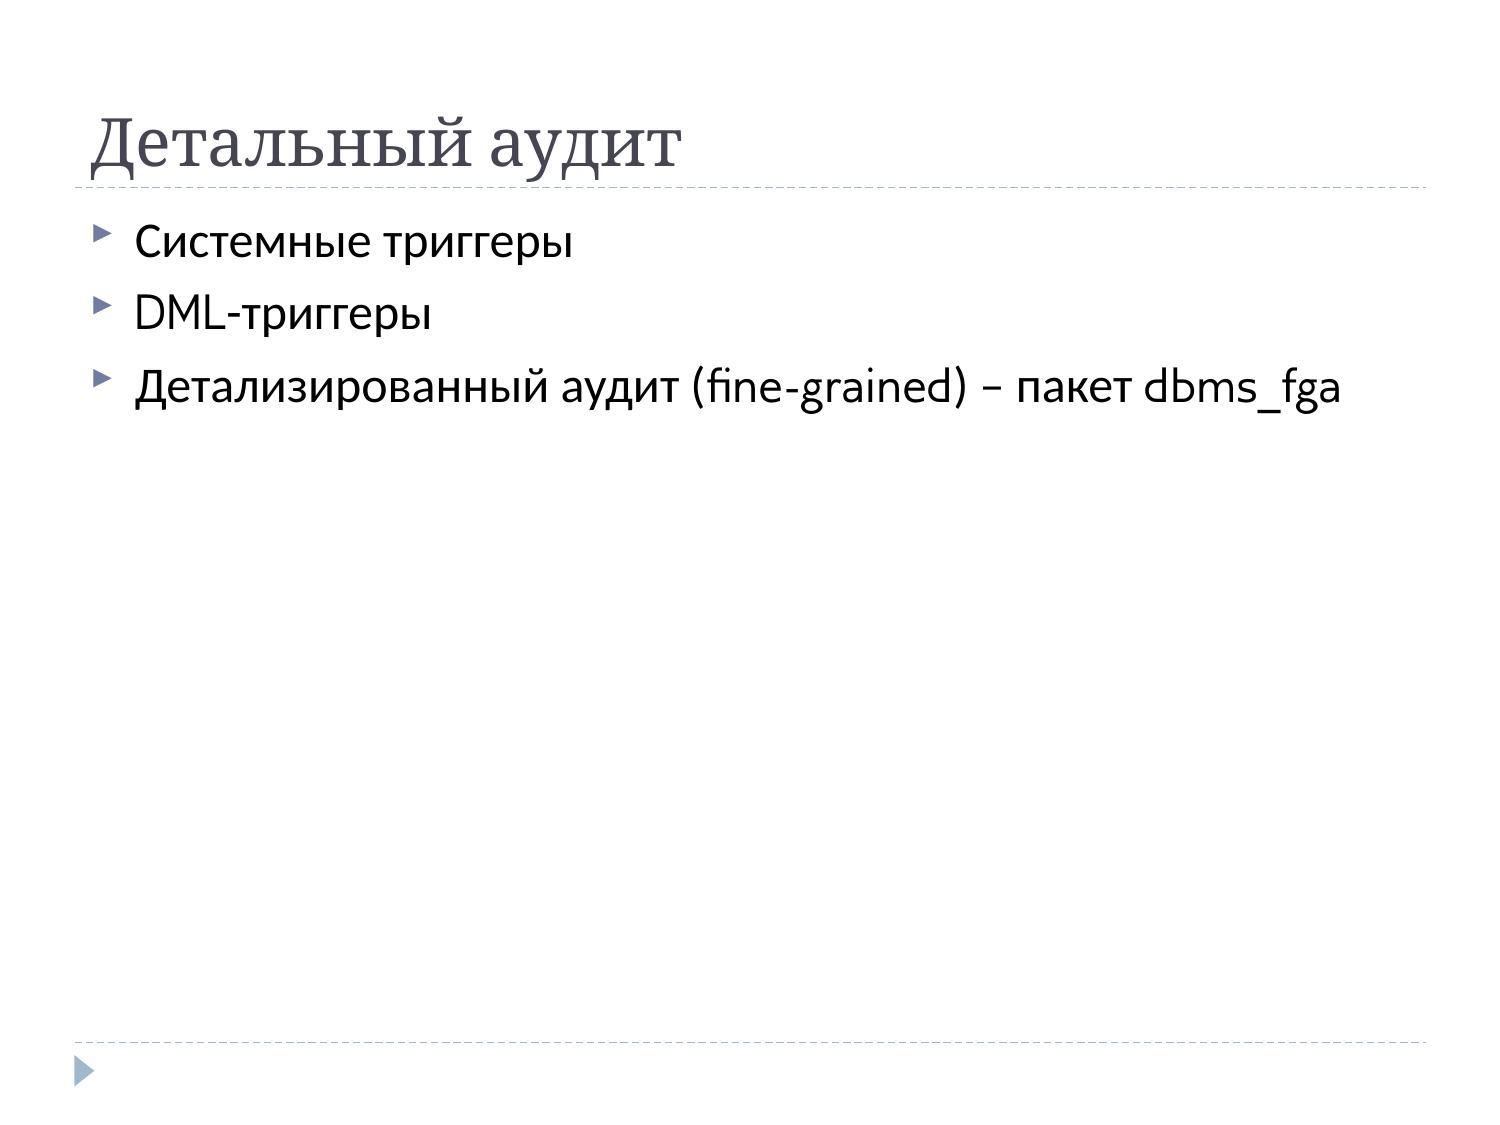

# Детальный аудит
Системные триггеры
DML-триггеры
Детализированный аудит (fine-grained) – пакет dbms_fga